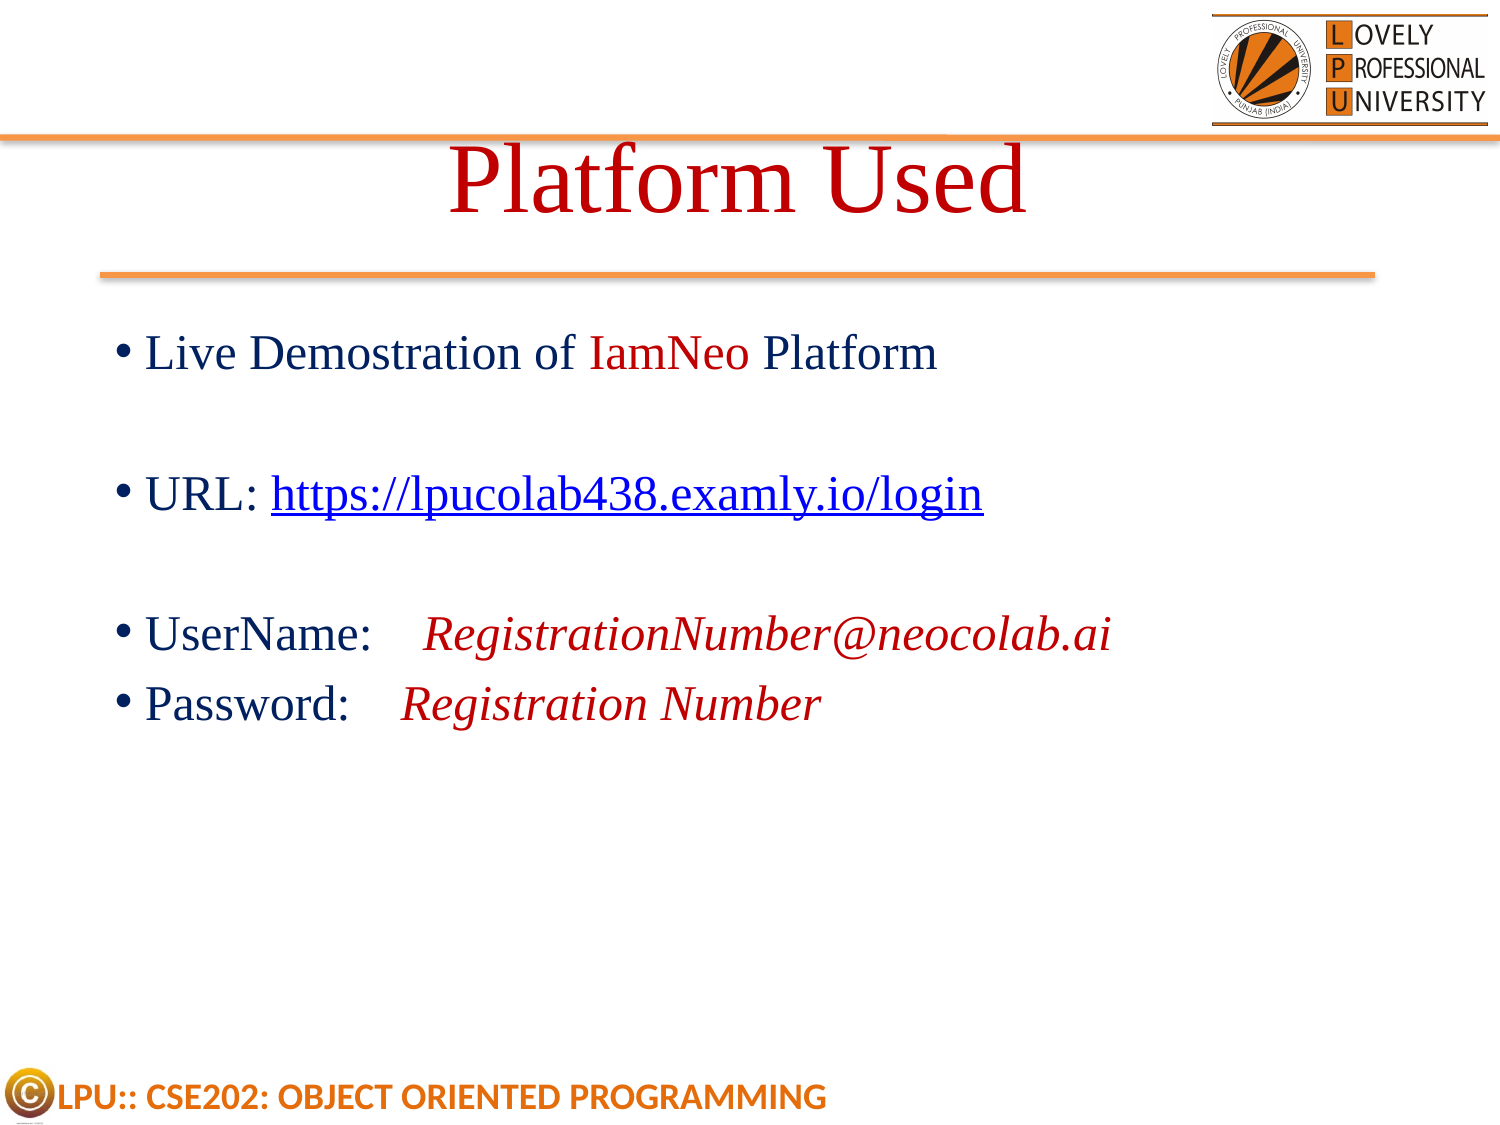

# Platform Used
 Live Demostration of IamNeo Platform

 URL: https://lpucolab438.examly.io/login

 UserName:    RegistrationNumber@neocolab.ai
 Password:    Registration Number